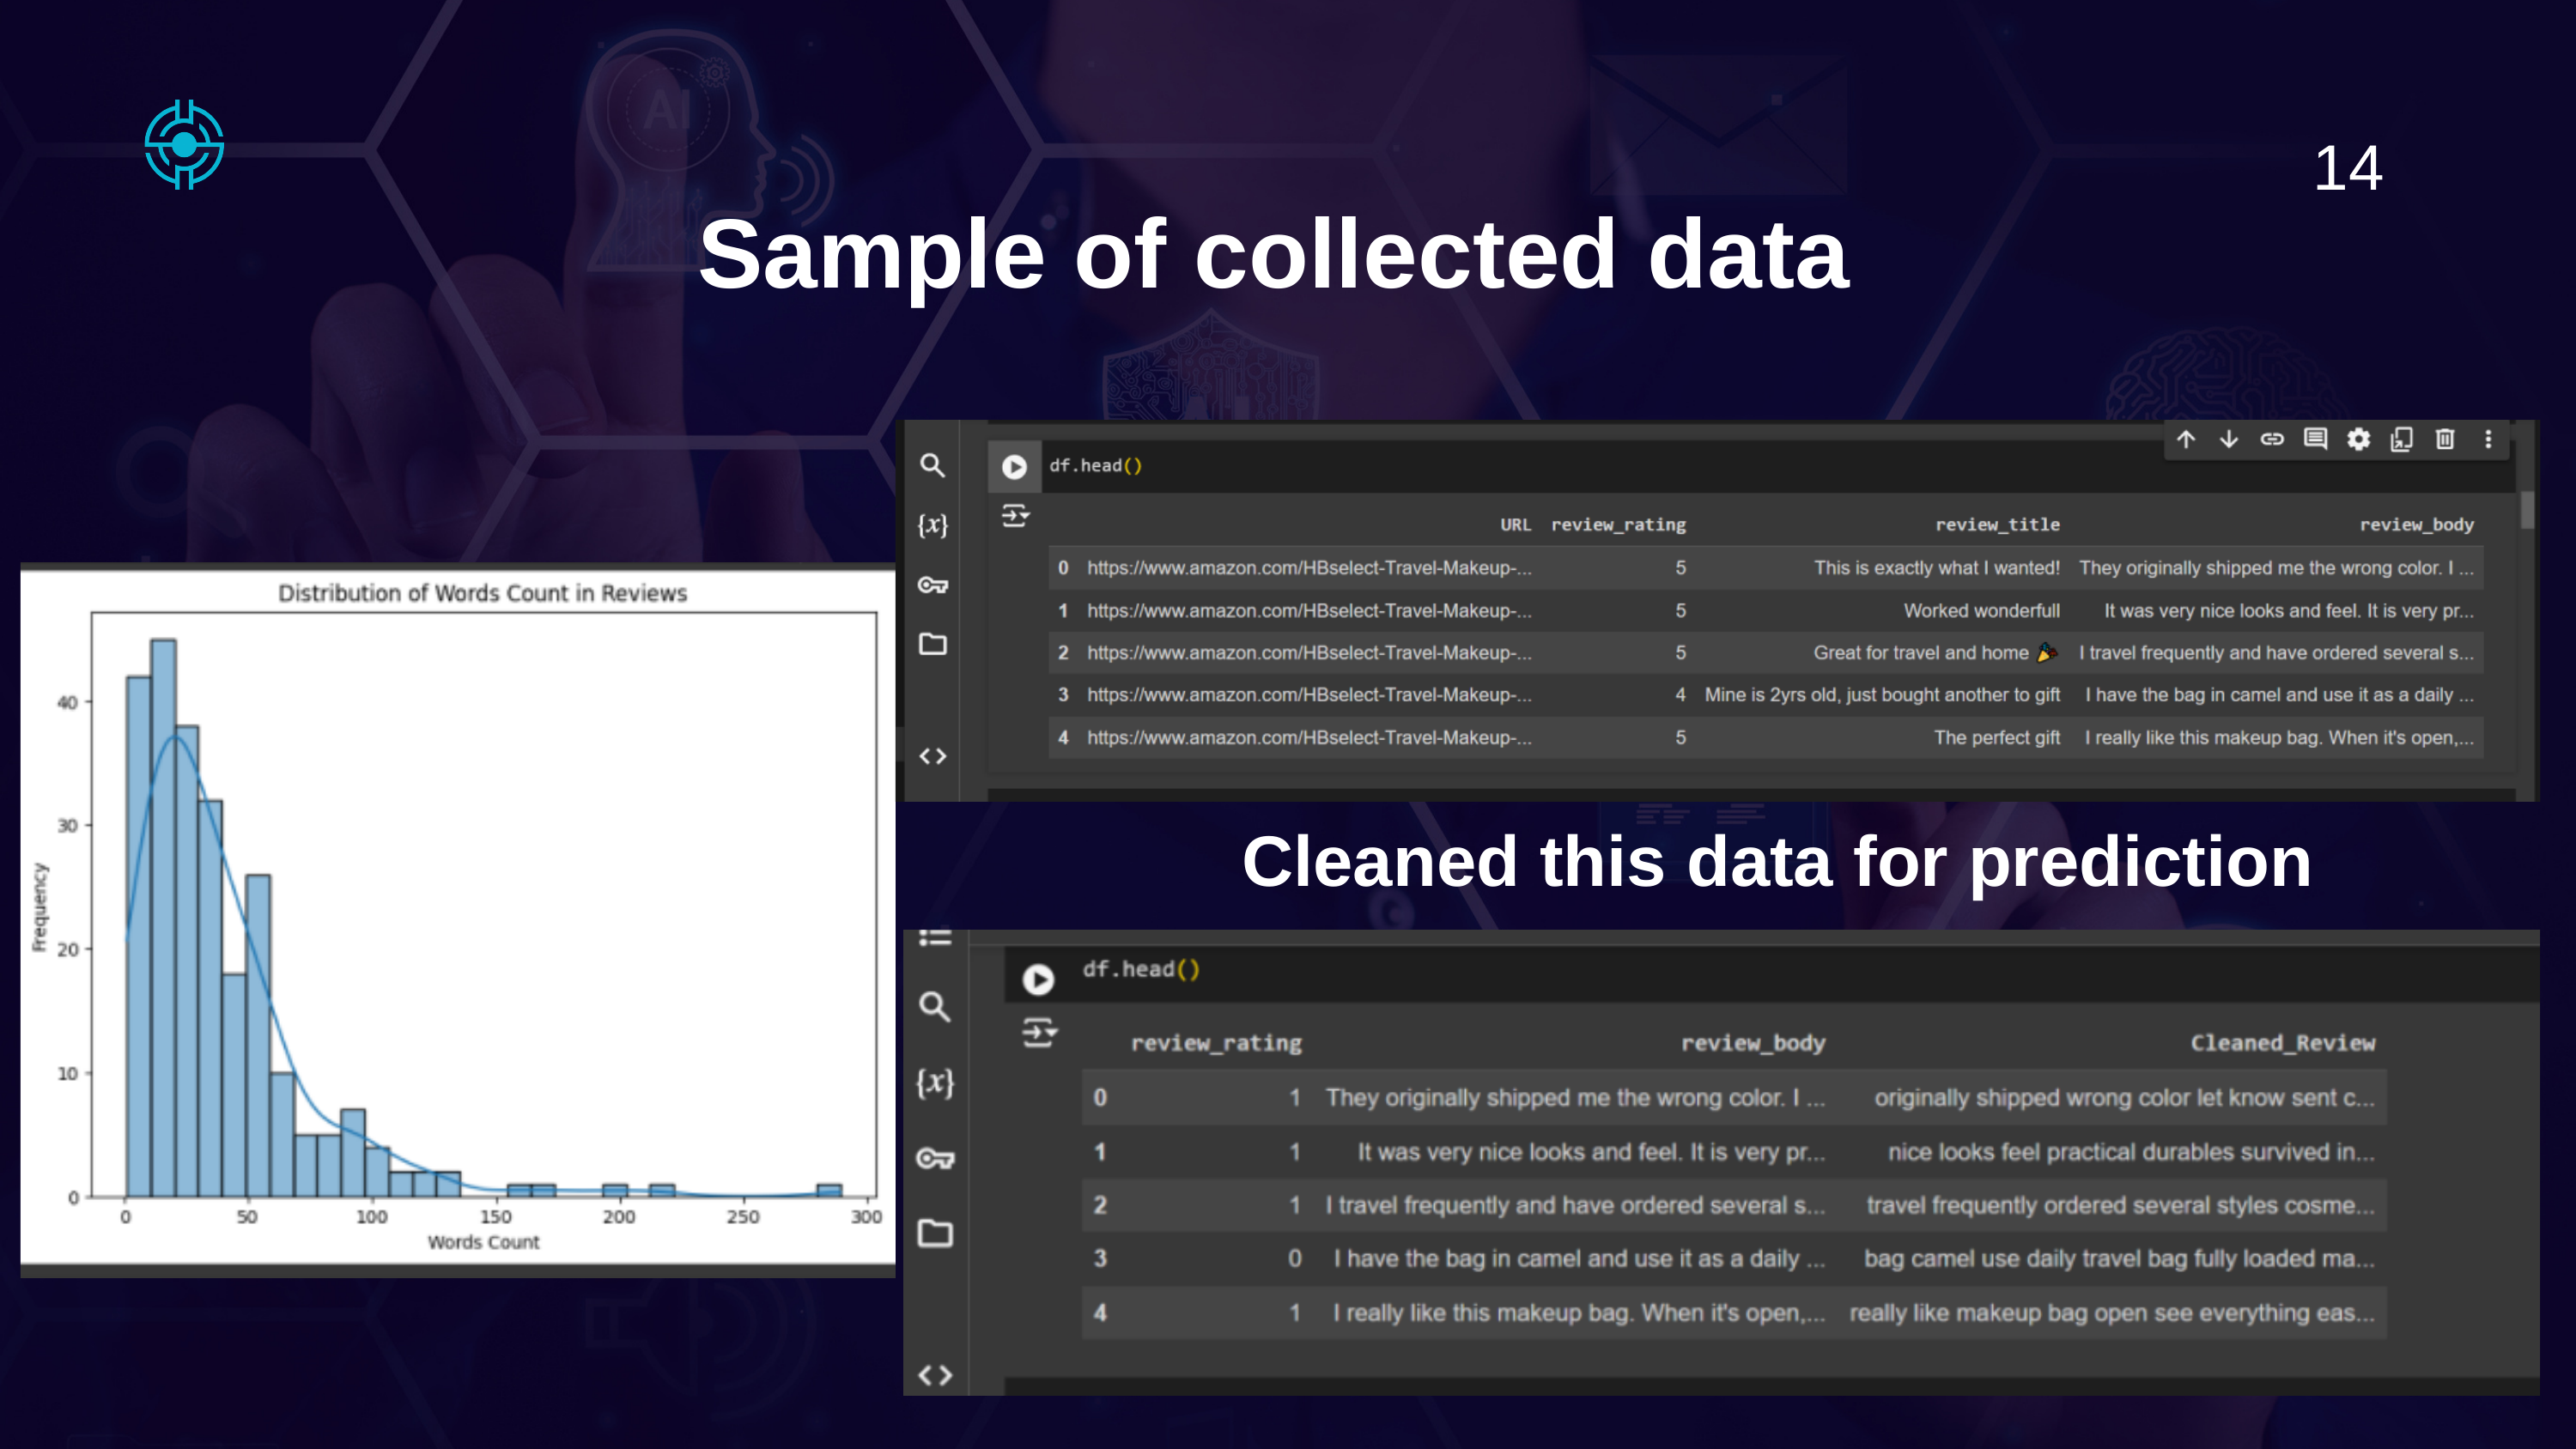

14
Sample of collected data

Cleaned this data for prediction